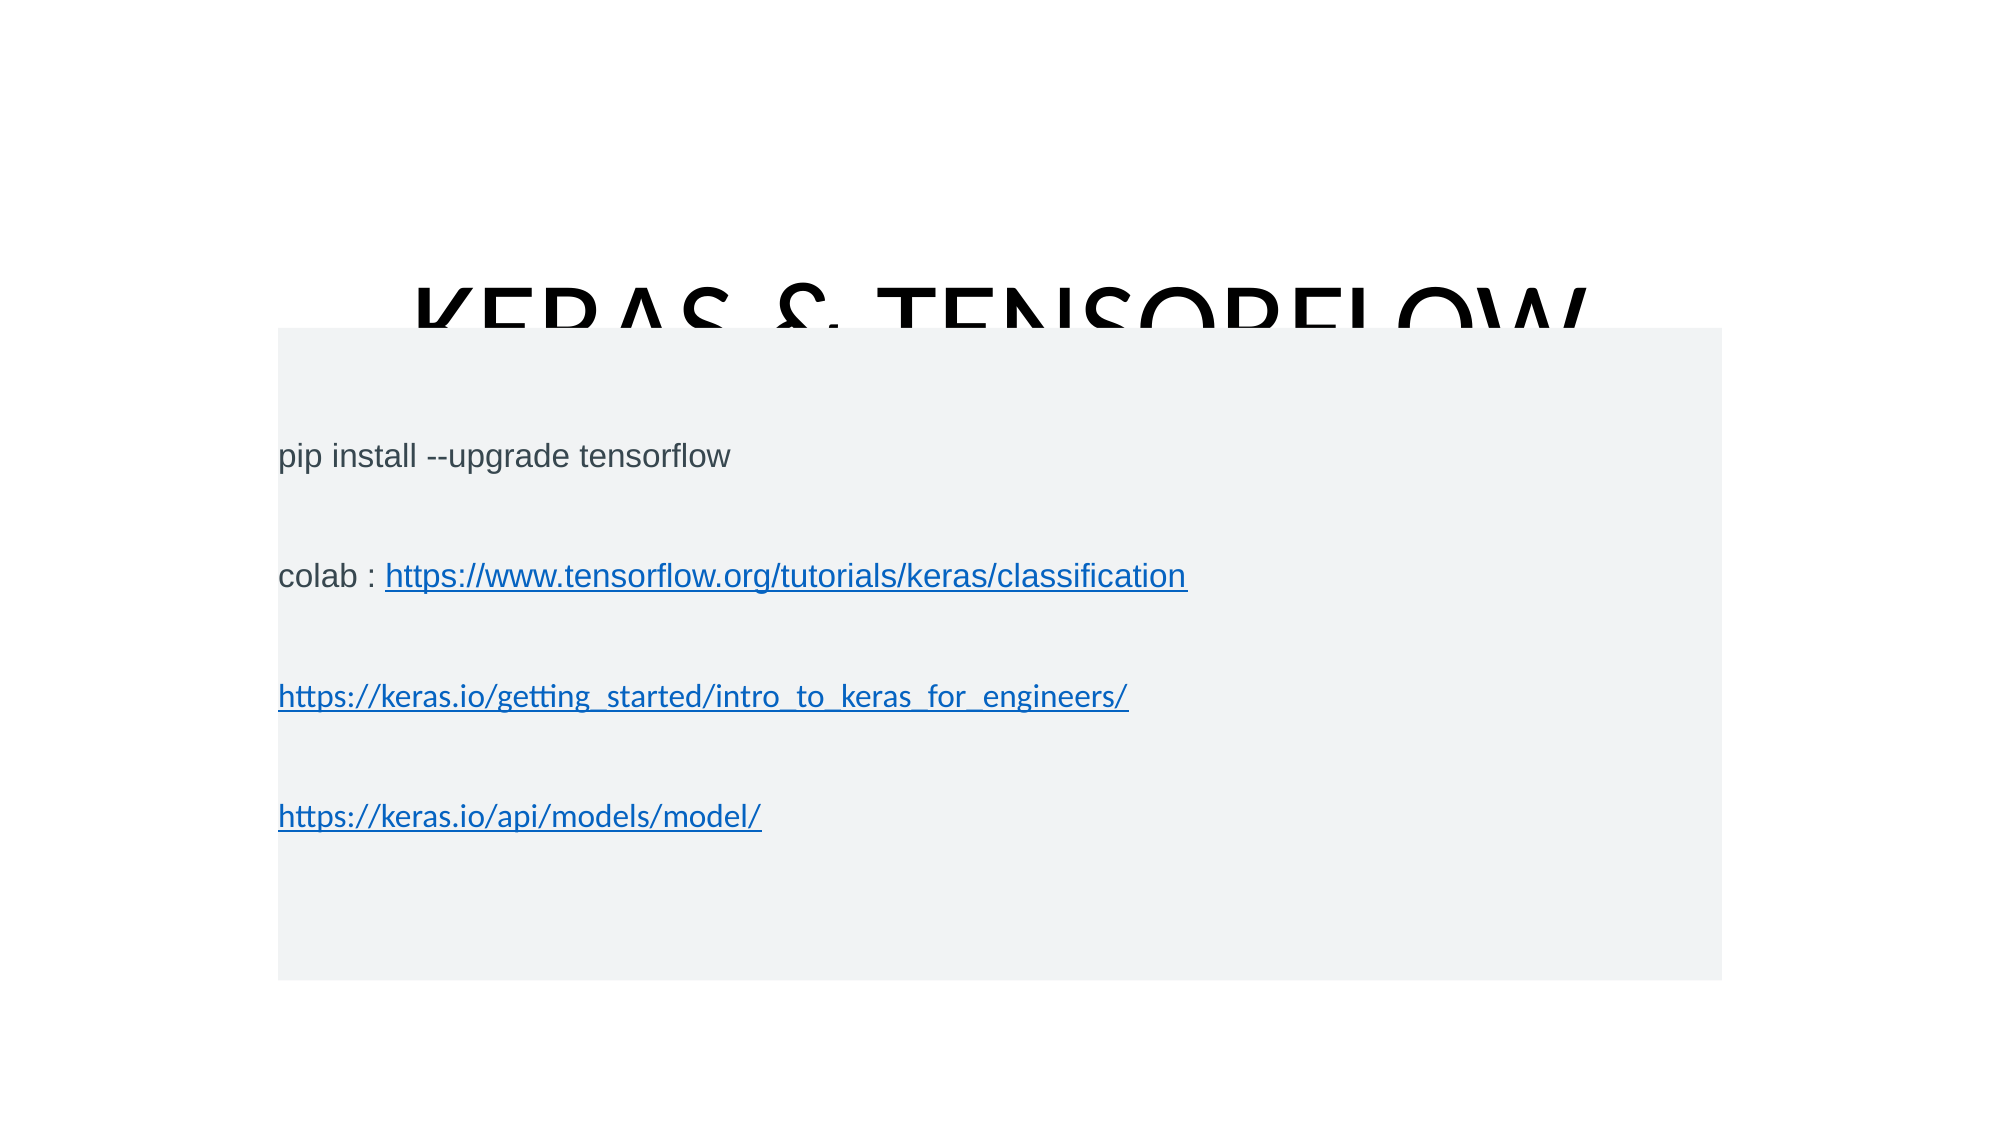

# KERAS & TENSORFLOW
pip install --upgrade tensorflow

colab : https://www.tensorflow.org/tutorials/keras/classification

https://keras.io/getting_started/intro_to_keras_for_engineers/

https://keras.io/api/models/model/